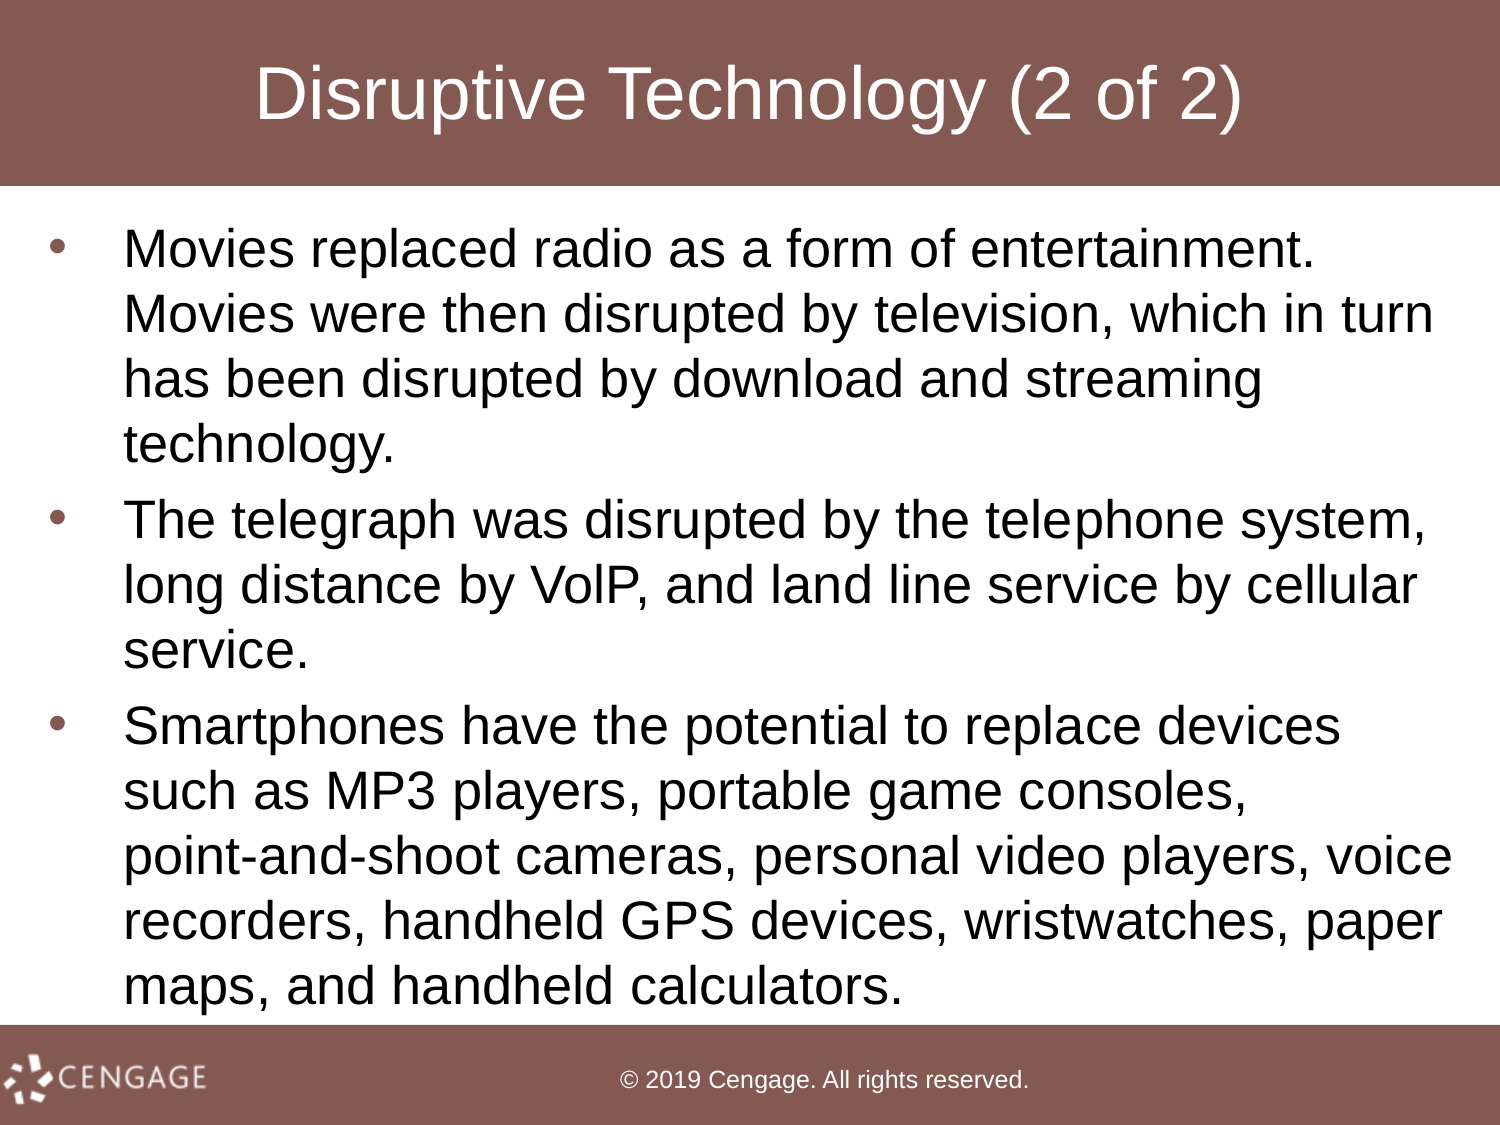

# Disruptive Technology (2 of 2)
Movies replaced radio as a form of entertainment. Movies were then disrupted by television, which in turn has been disrupted by download and streaming technology.
The telegraph was disrupted by the tele­phone system, long distance by VolP, and land line service by cellular service.
Smartphones have the potential to replace devices such as MP3 players, portable game consoles,      point-and-shoot cameras, personal video players, voice recorders, handheld GPS devices, wristwatches, paper maps, and handheld calculators.